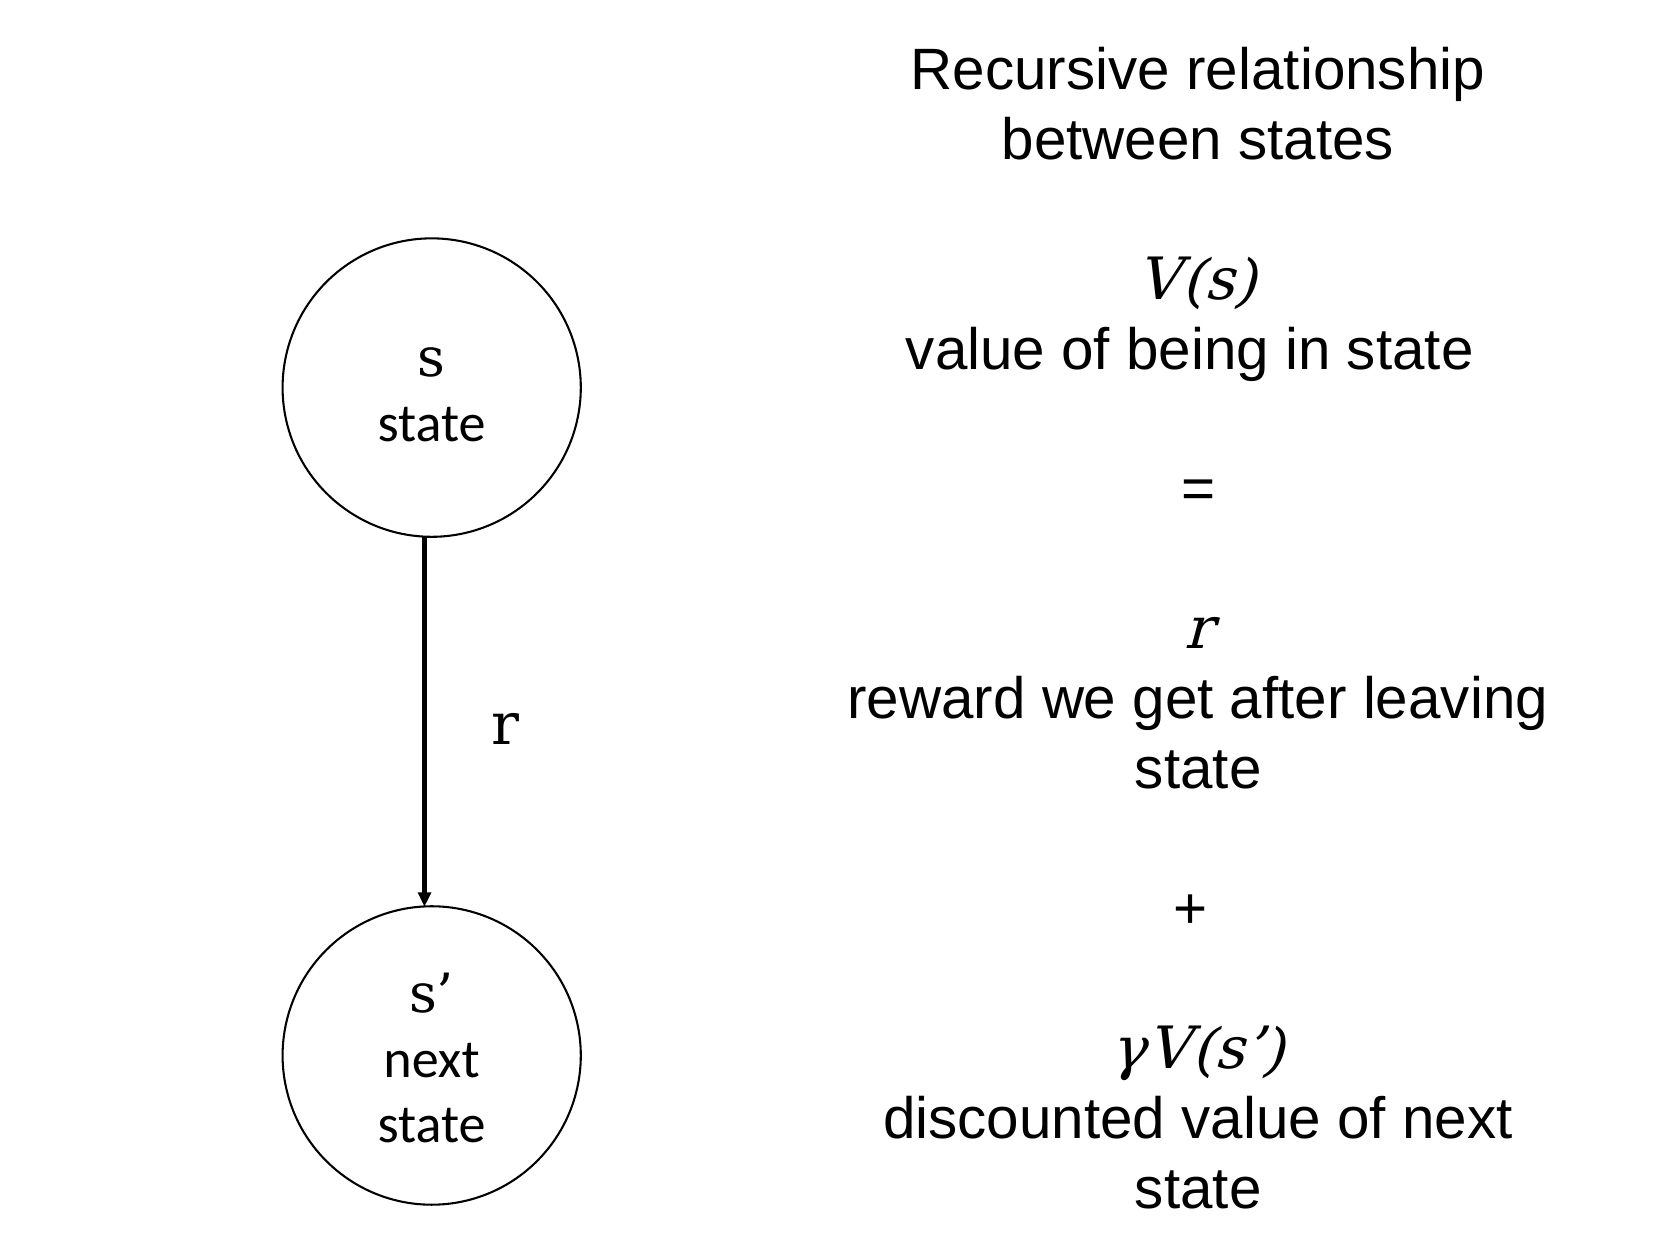

Recursive relationship between states
V(s)
value of being in state
=
r
reward we get after leaving state
+
γV(s’)
discounted value of next state
s
state
r
s’
next state